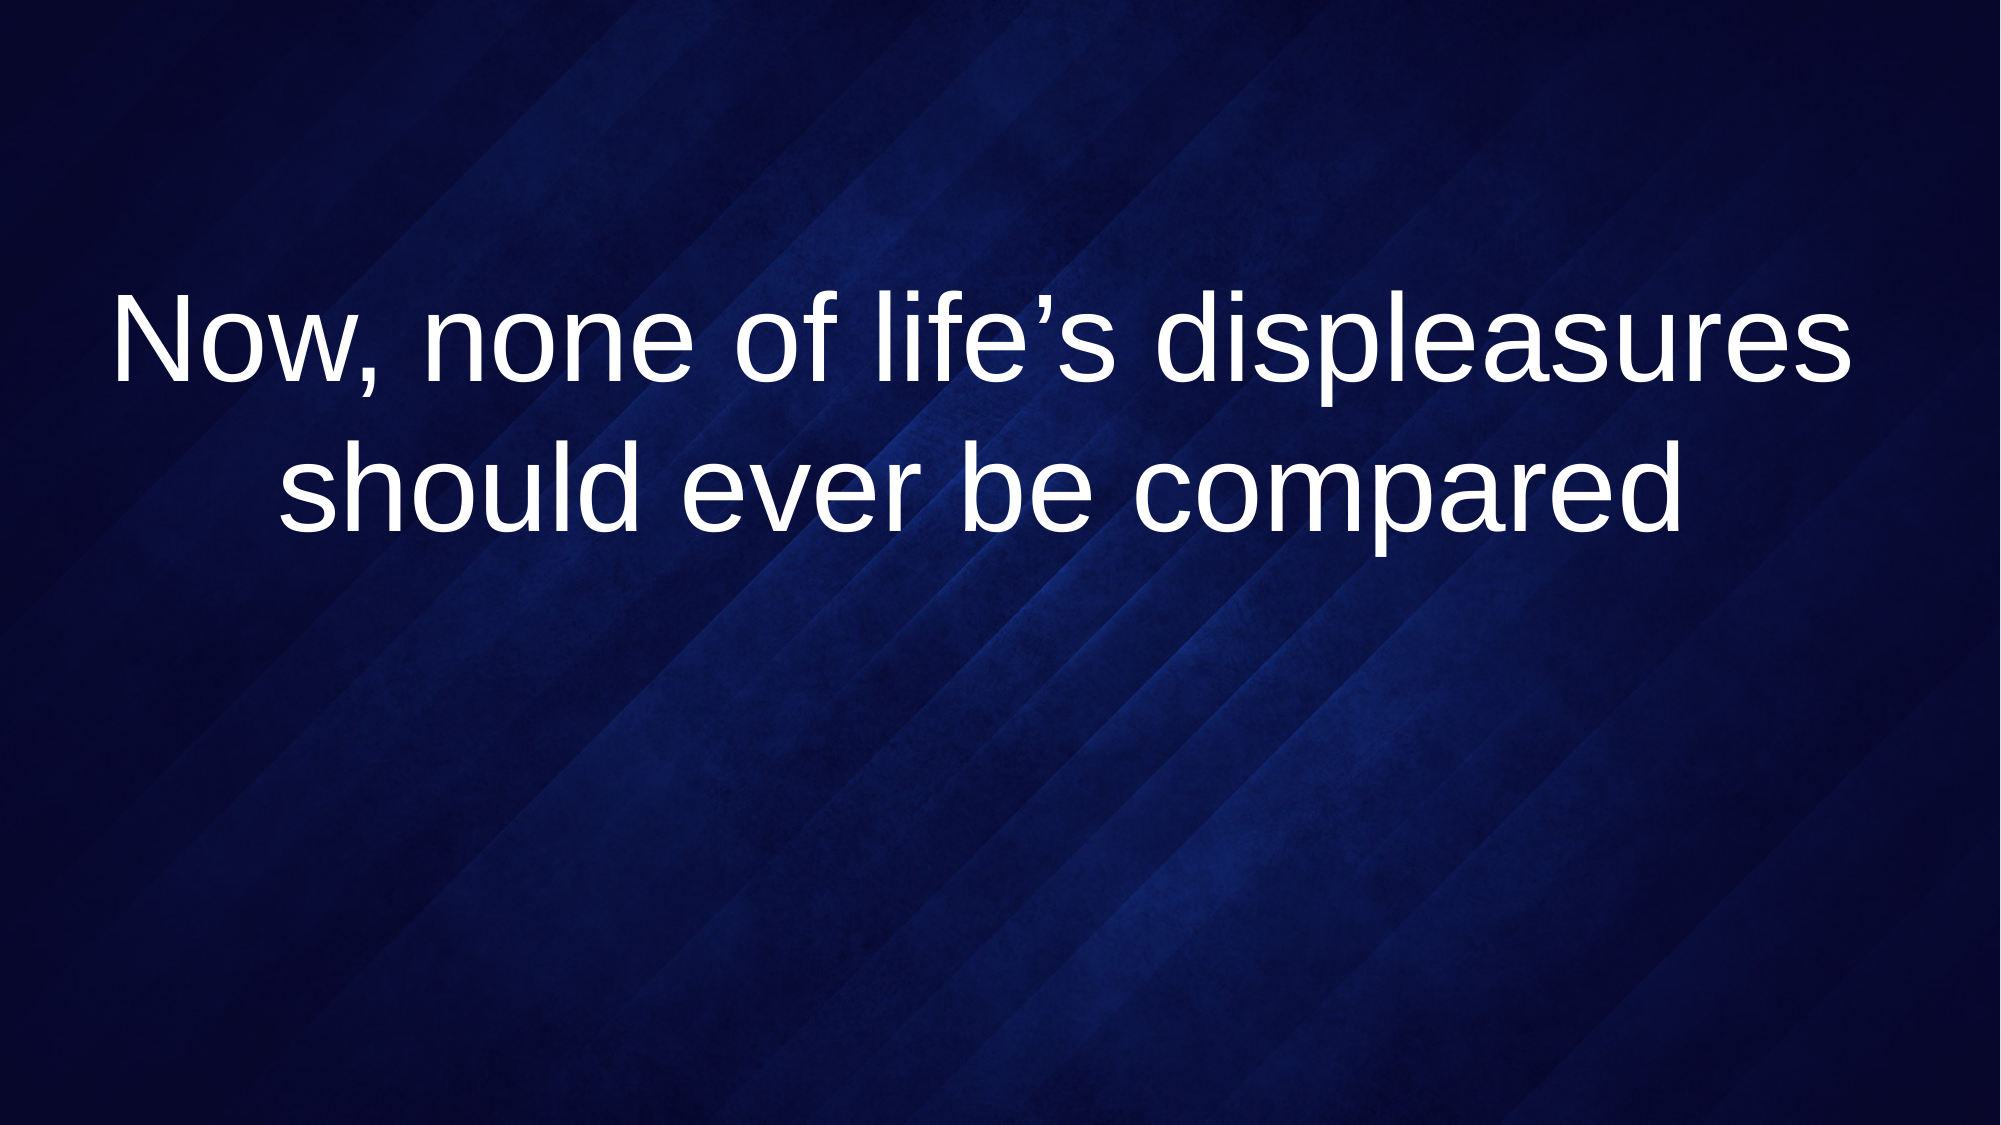

# Now, none of life’s displeasures should ever be compared